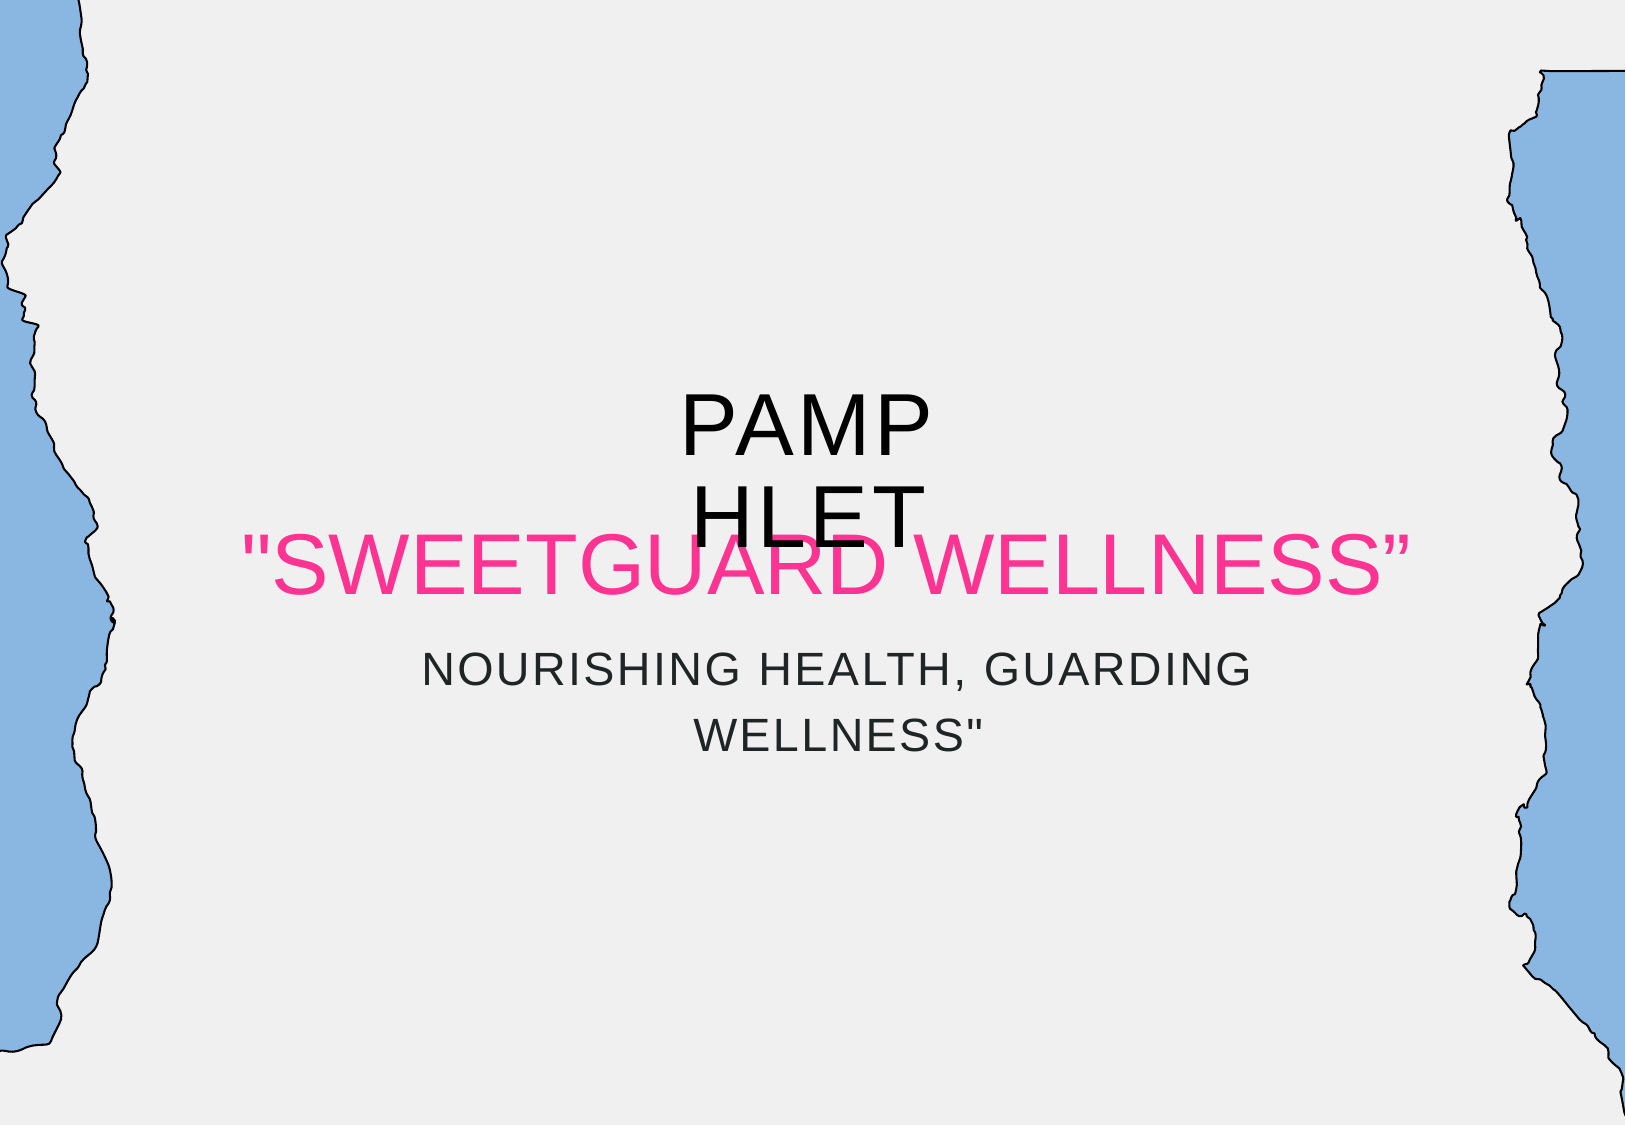

PAMPHLET
"SWEETGUARD WELLNESS”
NOURISHING HEALTH, GUARDING WELLNESS"